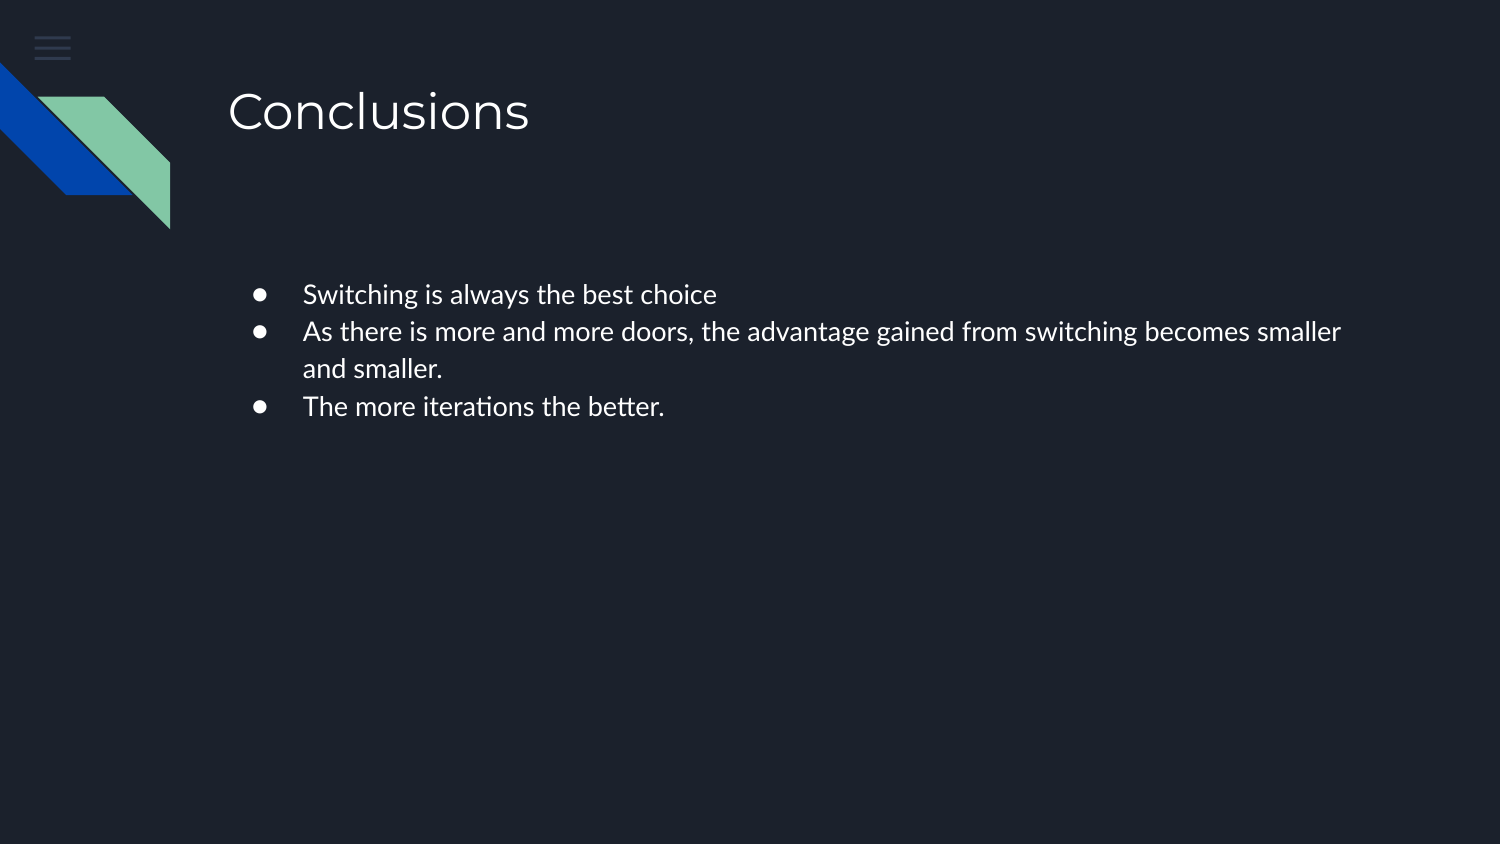

# Conclusions
Switching is always the best choice
As there is more and more doors, the advantage gained from switching becomes smaller and smaller.
The more iterations the better.